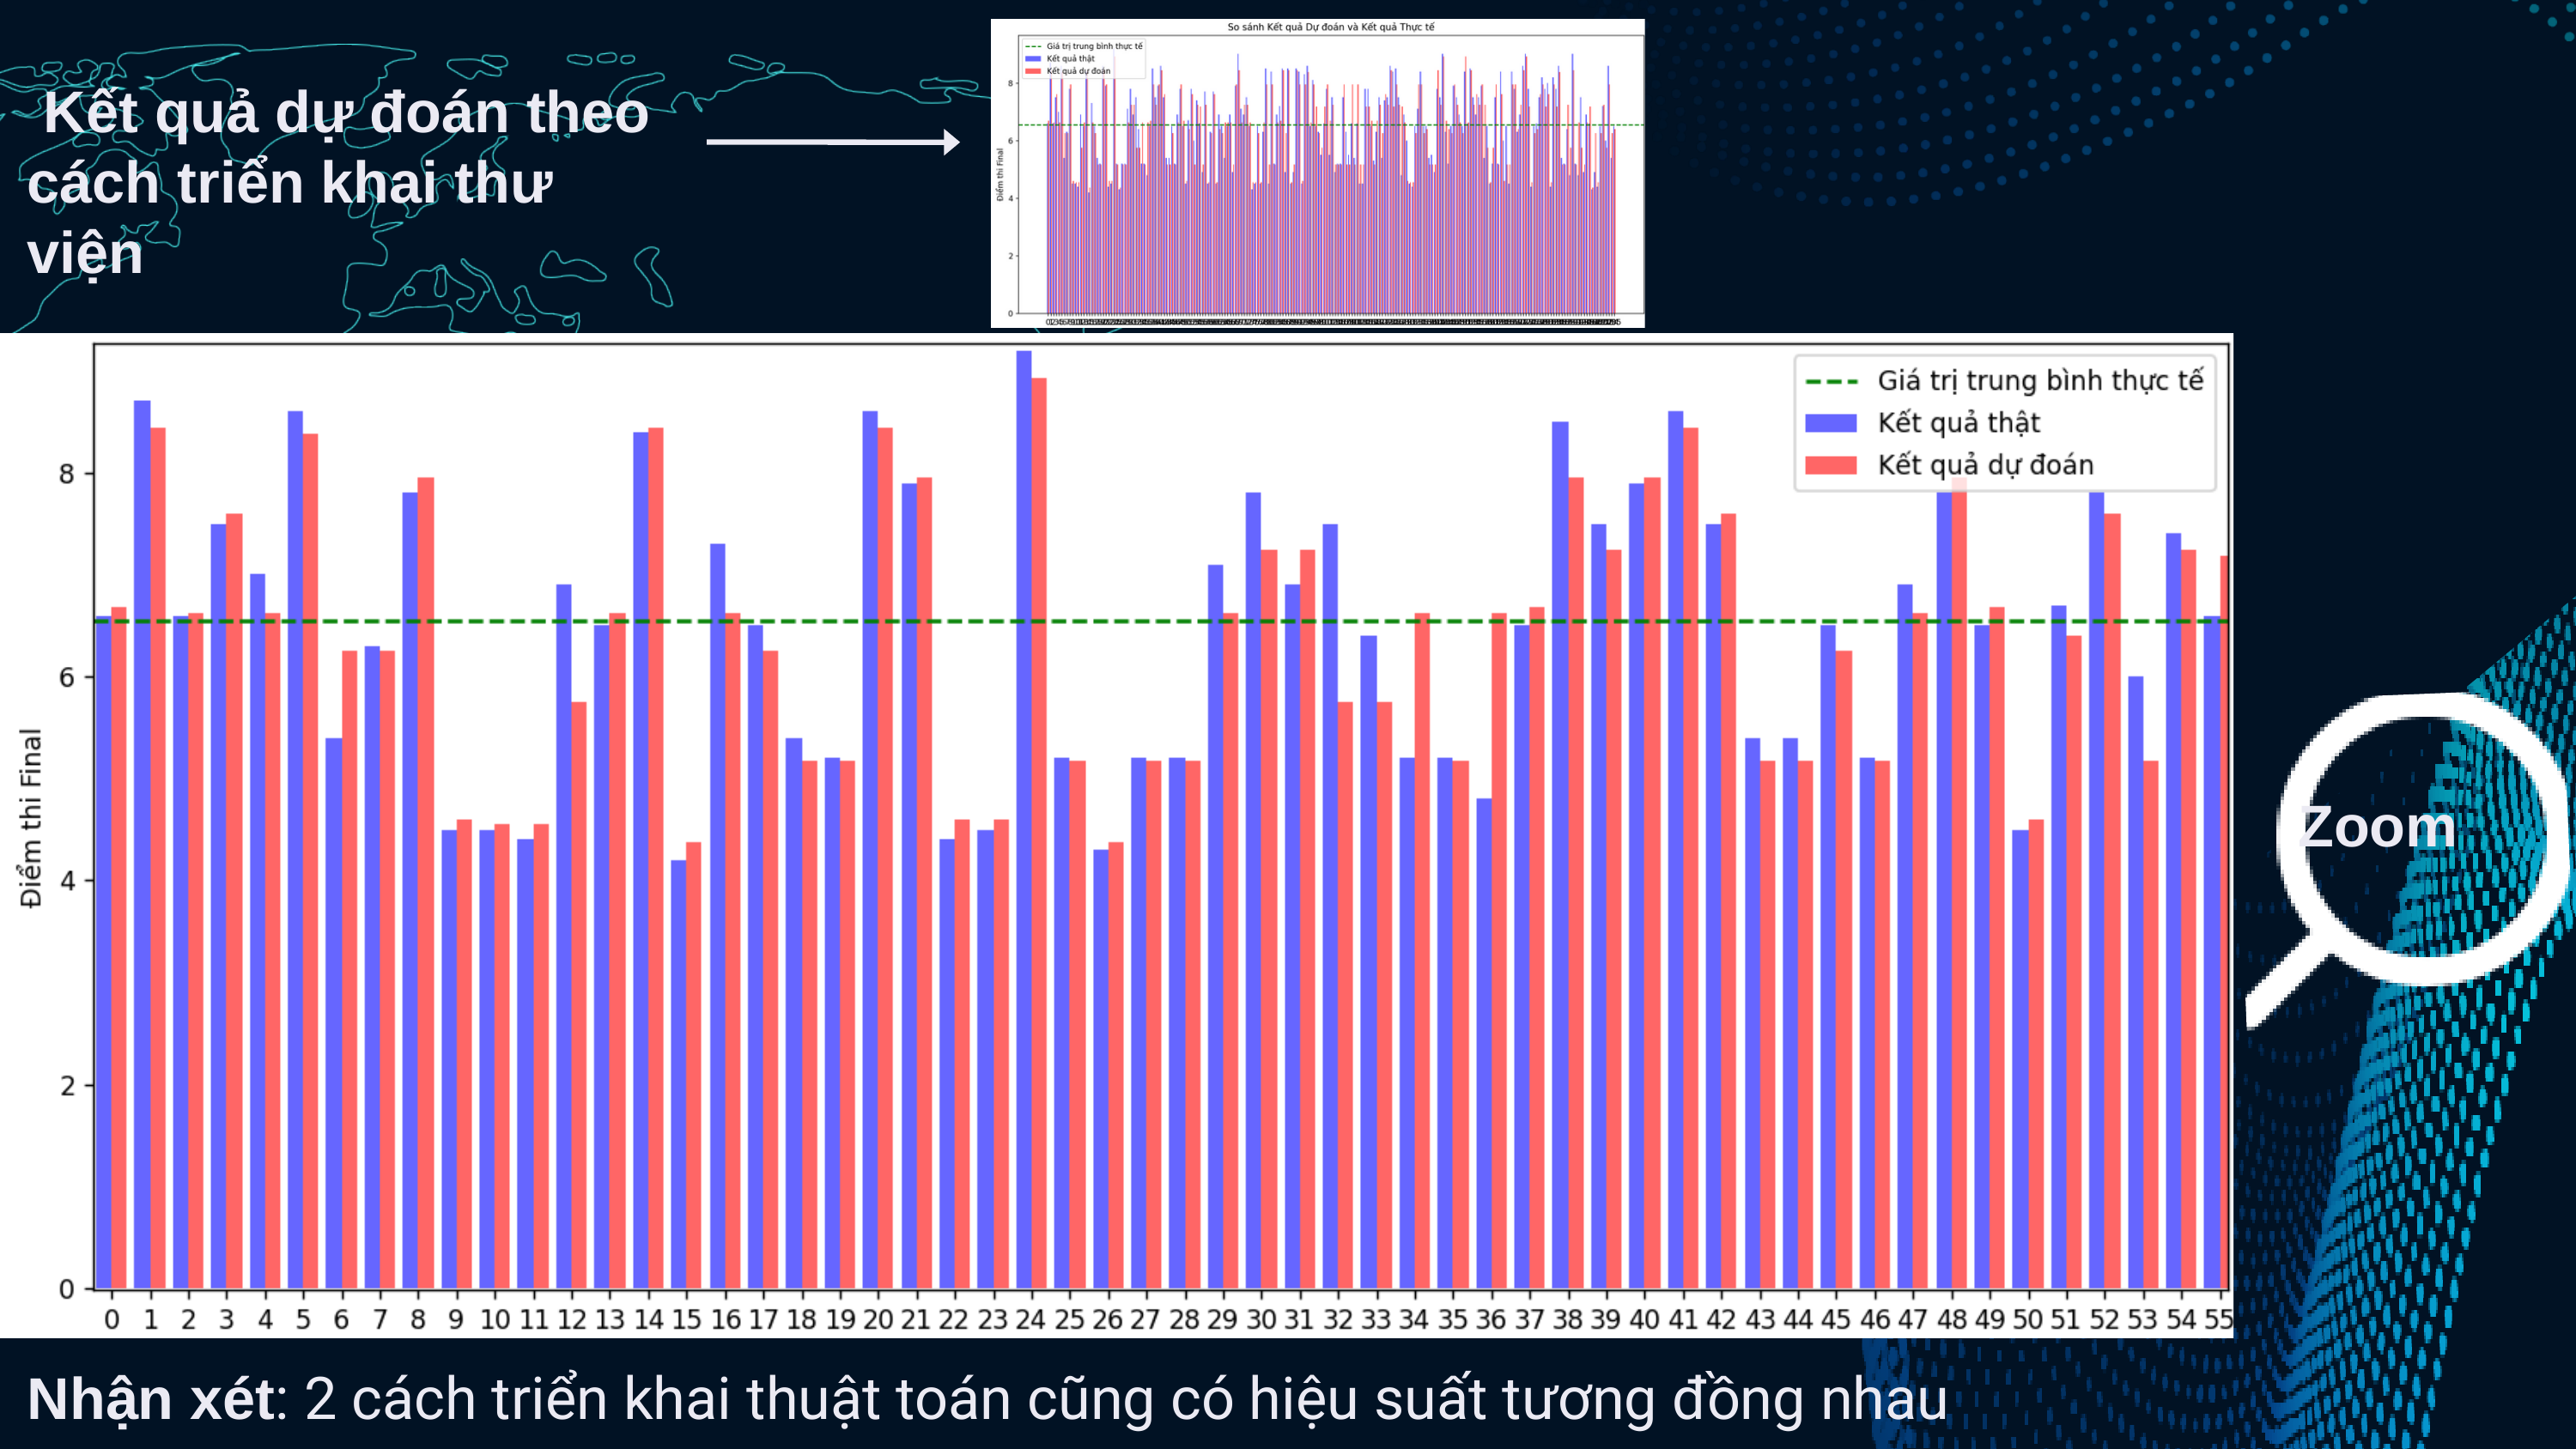

Kết quả dự đoán theo cách triển khai thư viện

Zoom
Nhận xét: 2 cách triển khai thuật toán cũng có hiệu suất tương đồng nhau